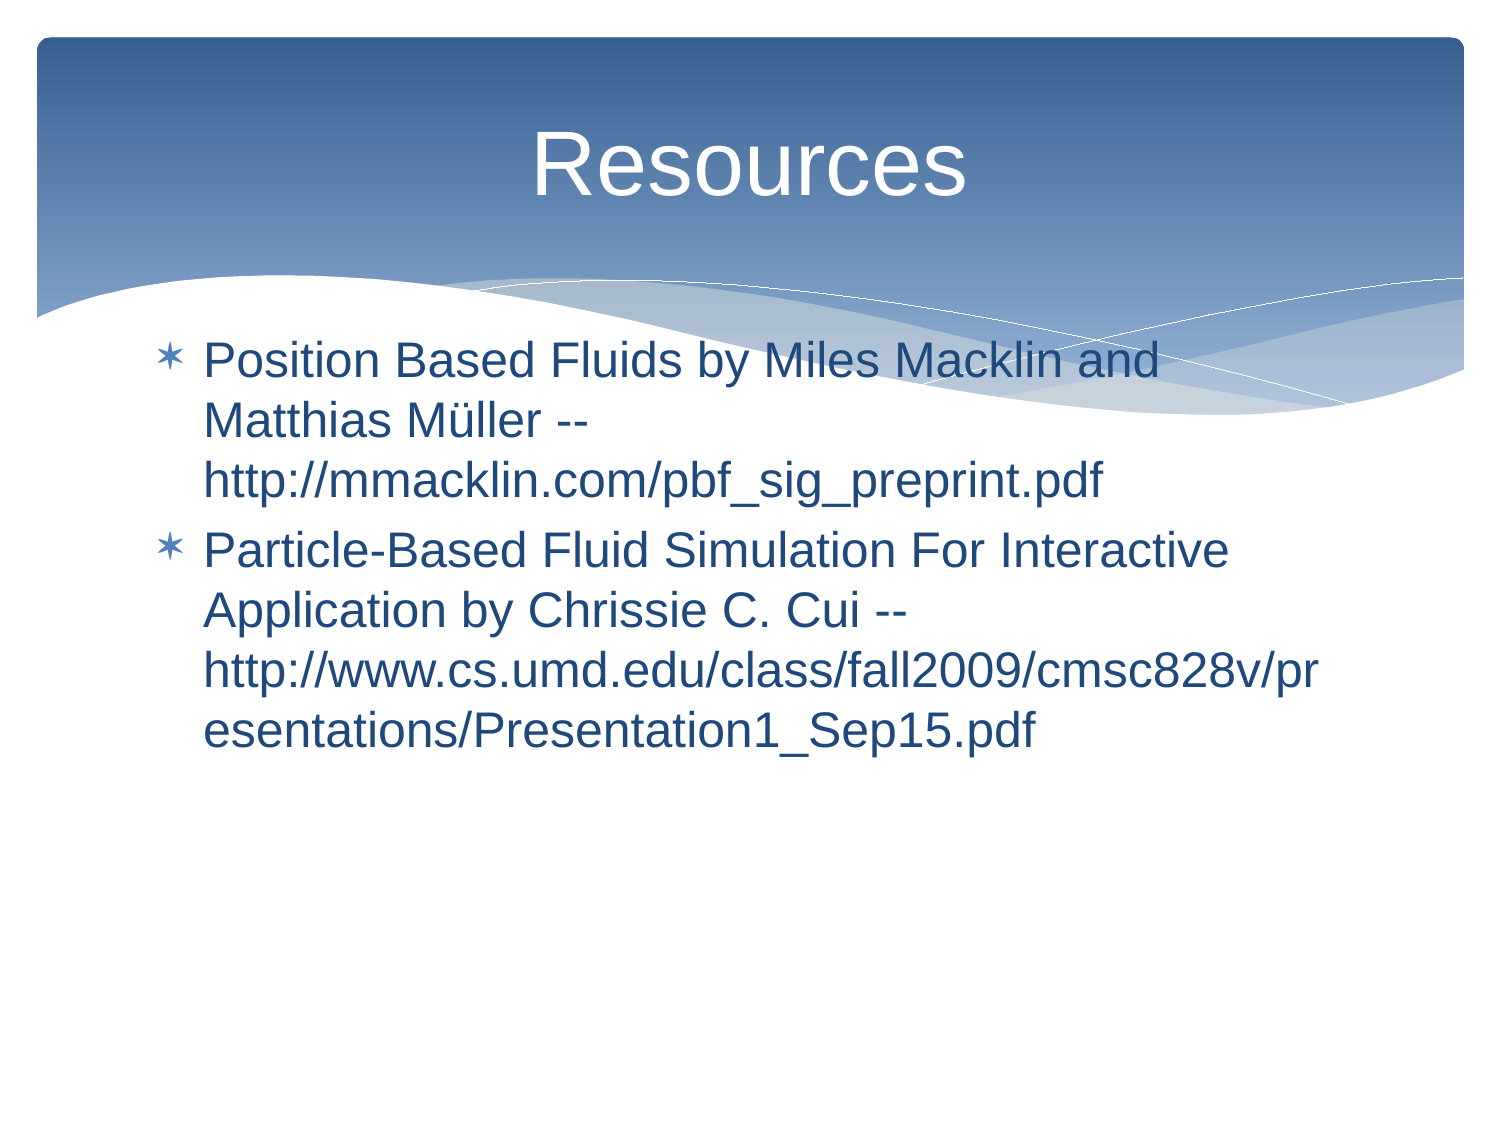

# Resources
Position Based Fluids by Miles Macklin and Matthias Müller --  http://mmacklin.com/pbf_sig_preprint.pdf
Particle-Based Fluid Simulation For Interactive Application by Chrissie C. Cui -- http://www.cs.umd.edu/class/fall2009/cmsc828v/presentations/Presentation1_Sep15.pdf